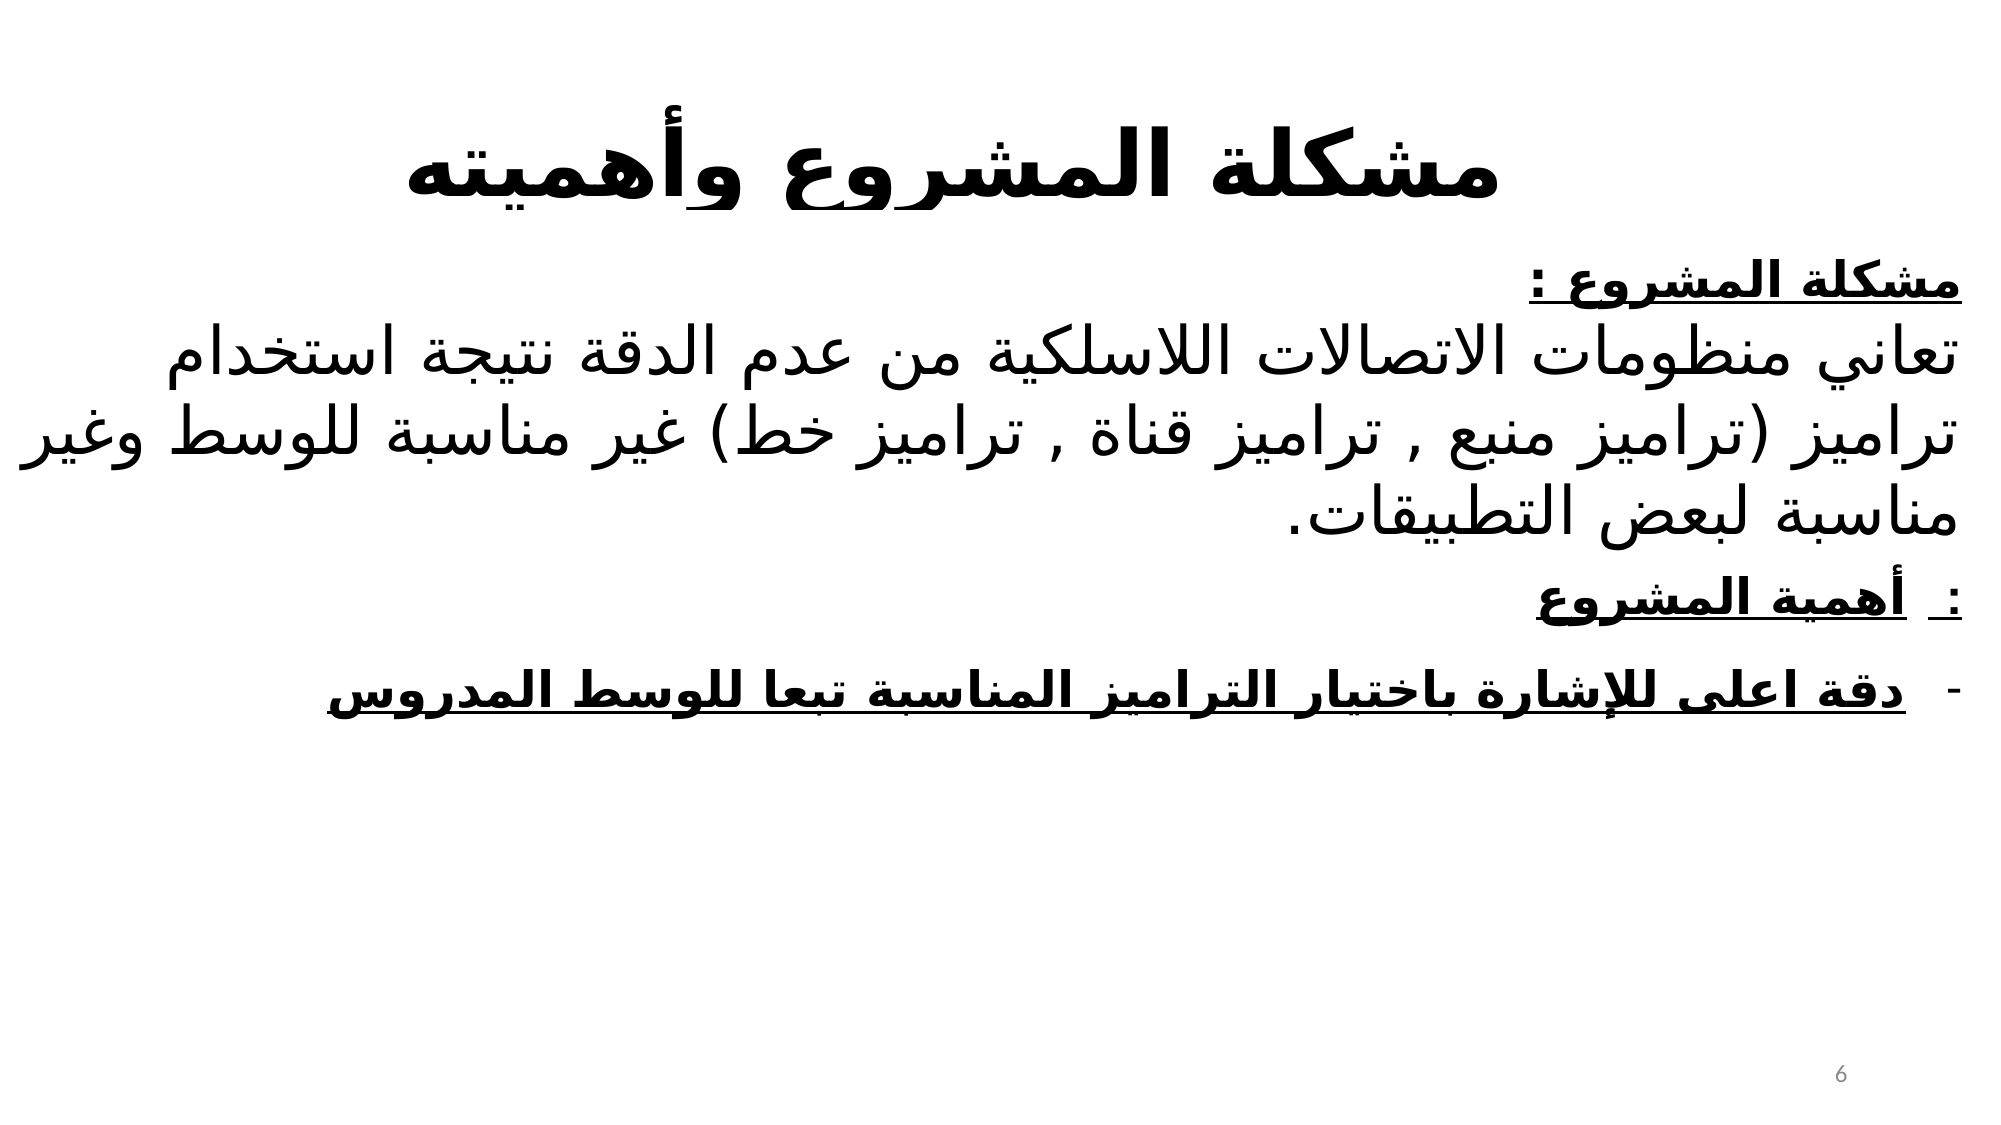

مشكلة المشروع وأهميته
مشكلة المشروع :
تعاني منظومات الاتصالات اللاسلكية من عدم الدقة نتيجة استخدام تراميز (تراميز منبع , تراميز قناة , تراميز خط) غير مناسبة للوسط وغير مناسبة لبعض التطبيقات.
 أهمية المشروع :
دقة اعلى للإشارة باختيار التراميز المناسبة تبعا للوسط المدروس

6